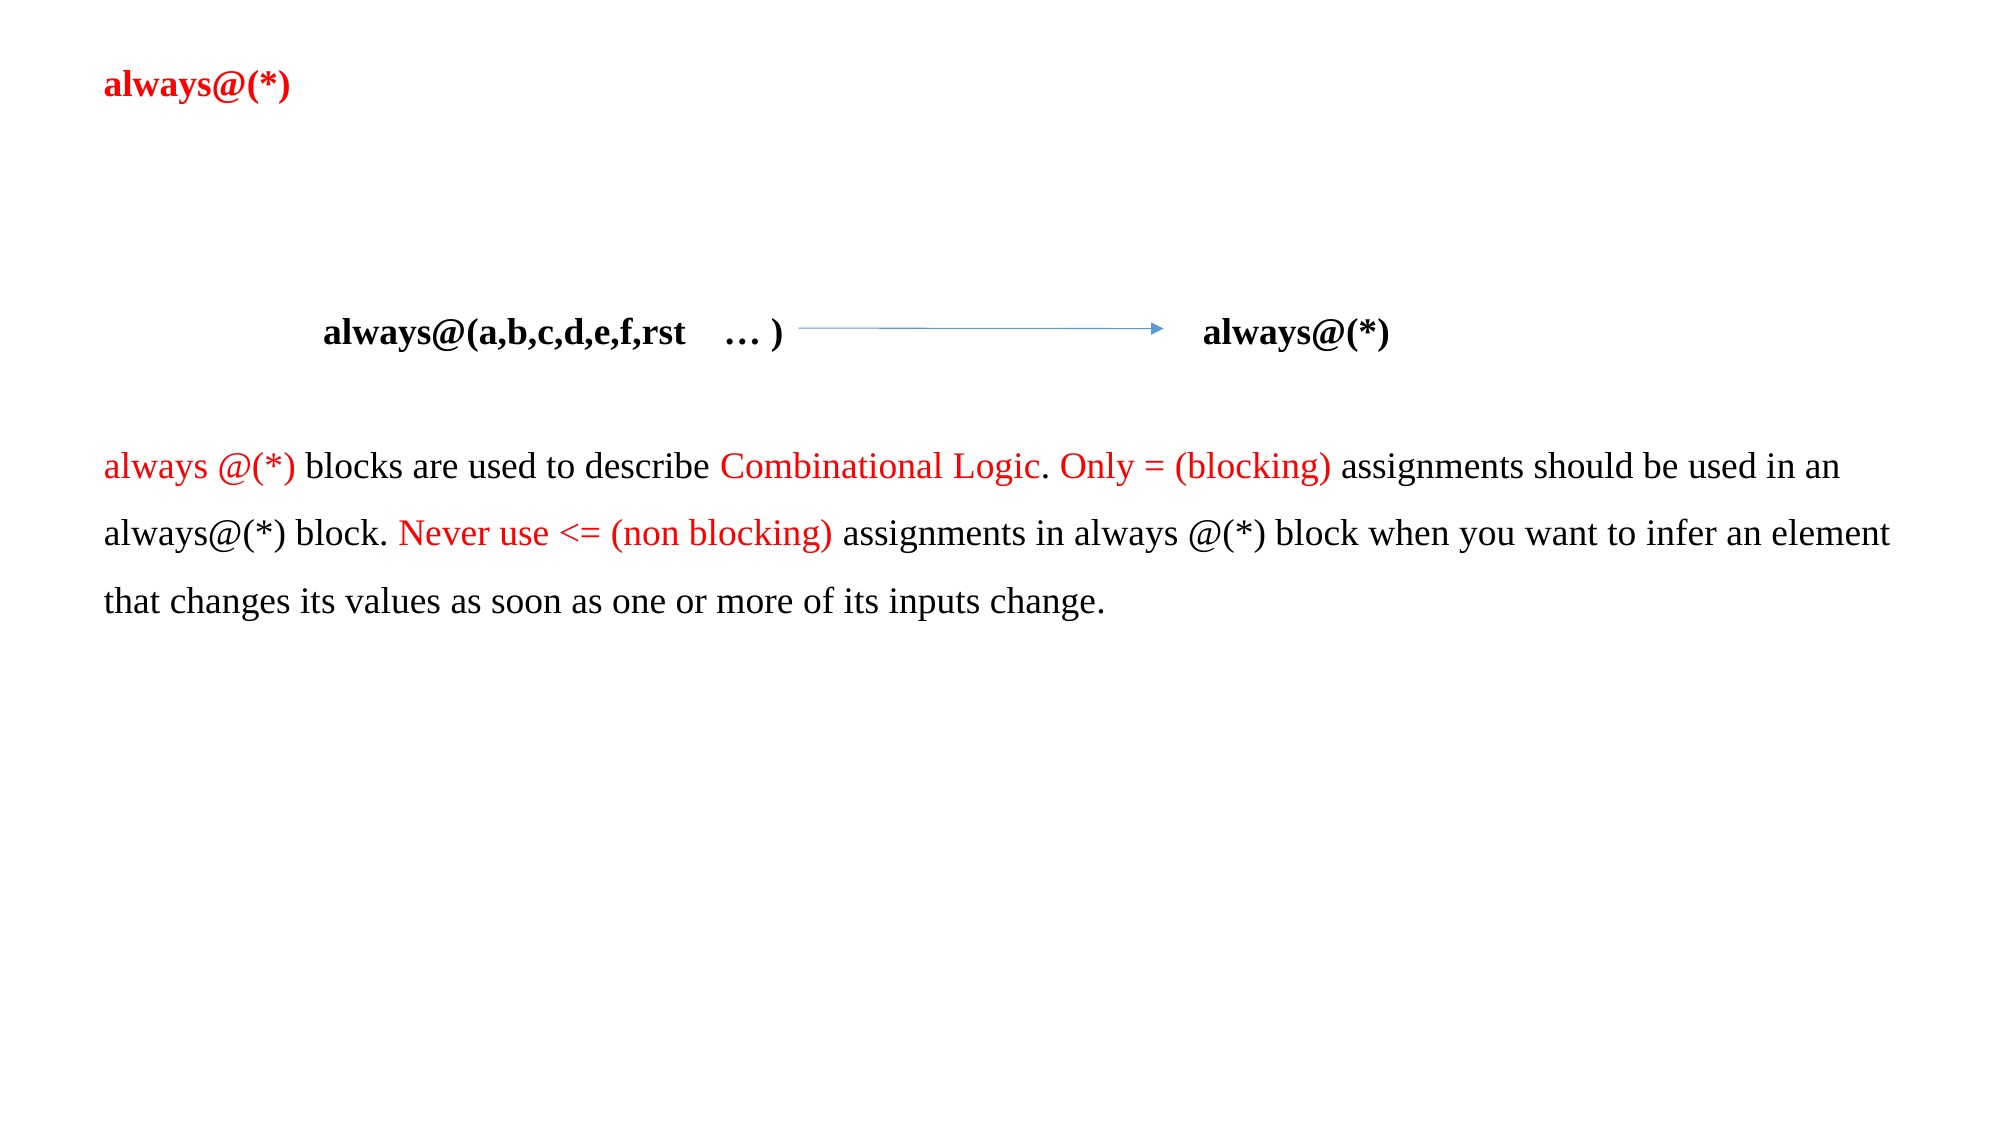

always@(*)
always@(a,b,c,d,e,f,rst    … )
always@(*)
always @(*) blocks are used to describe Combinational Logic. Only = (blocking) assignments should be used in an always@(*) block. Never use <= (non blocking) assignments in always @(*) block when you want to infer an element that changes its values as soon as one or more of its inputs change.